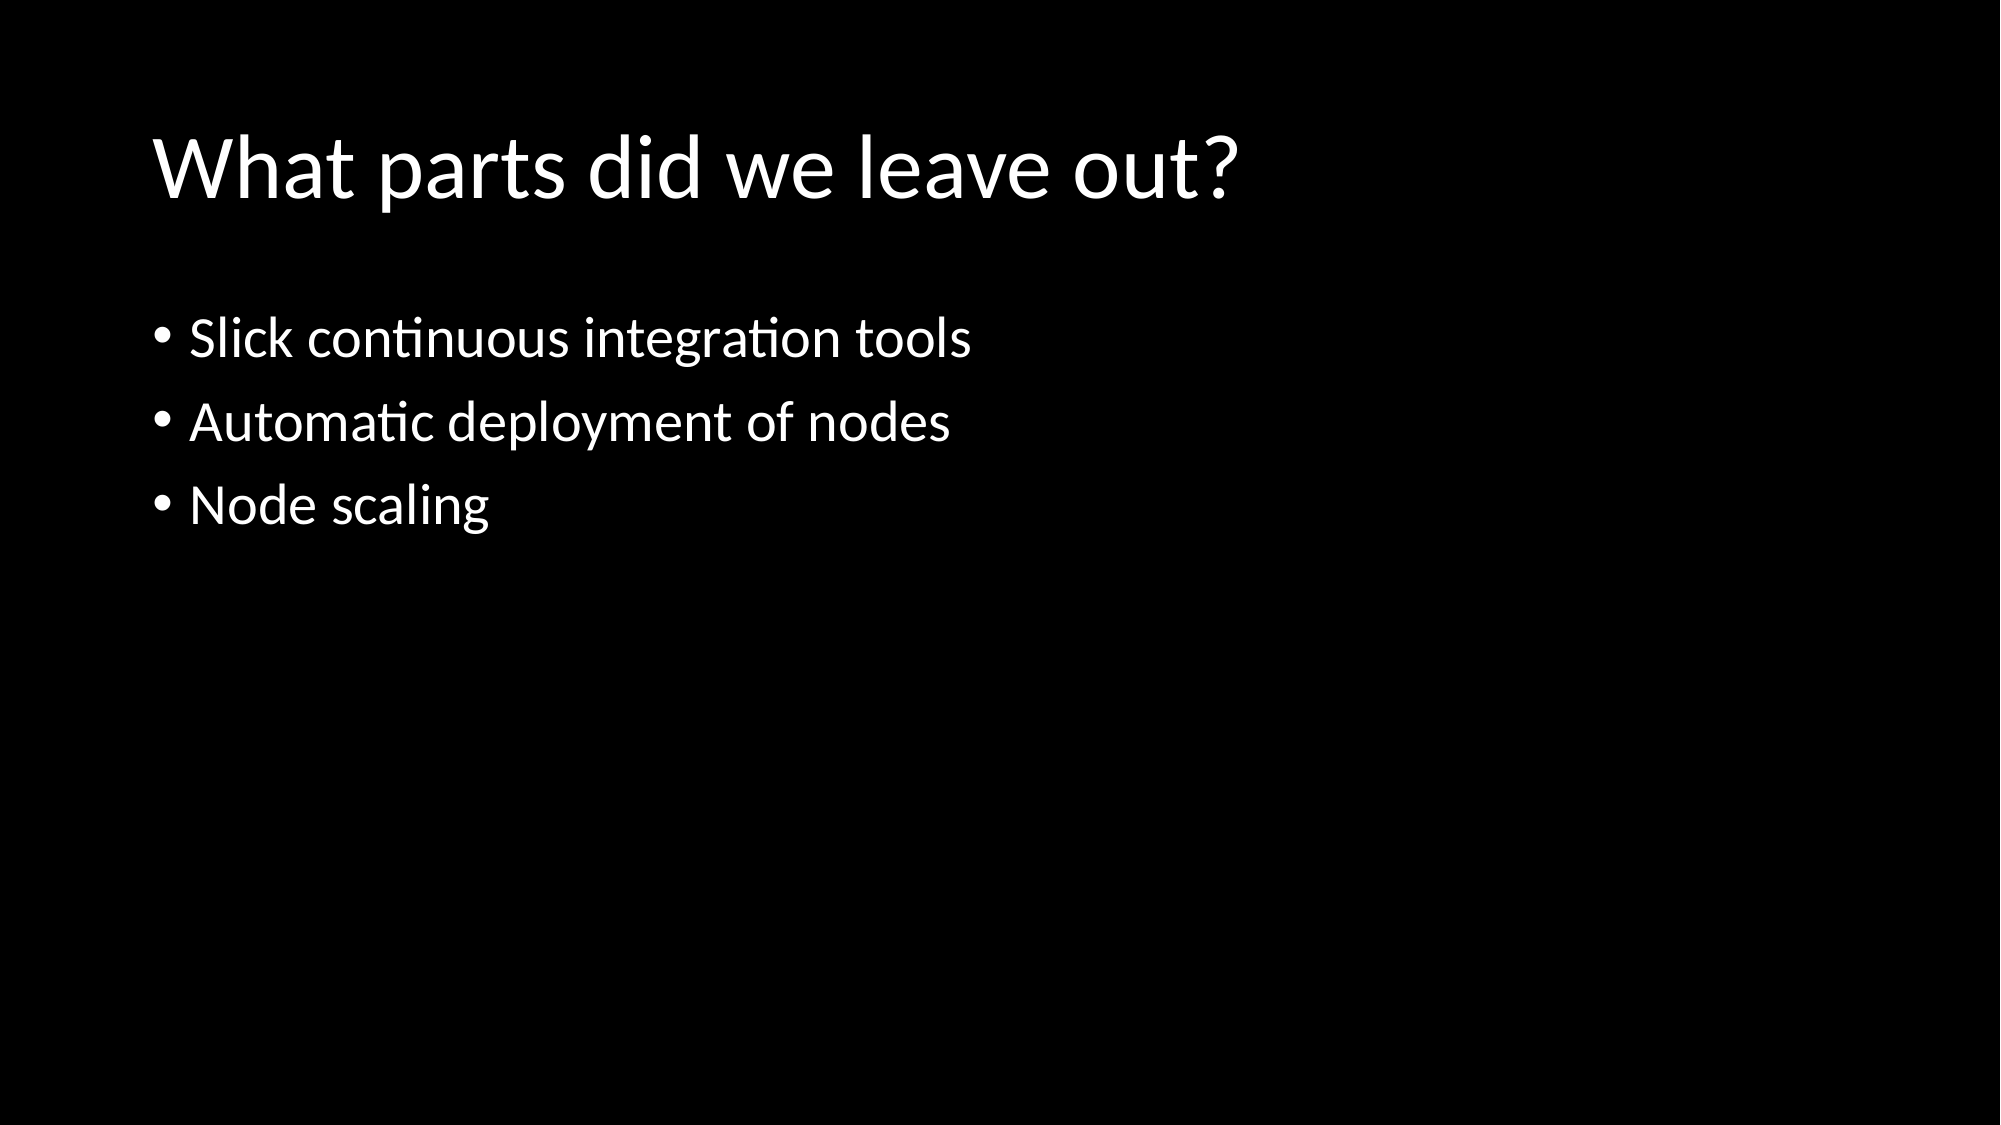

# What parts did we leave out?
Slick continuous integration tools
Automatic deployment of nodes
Node scaling